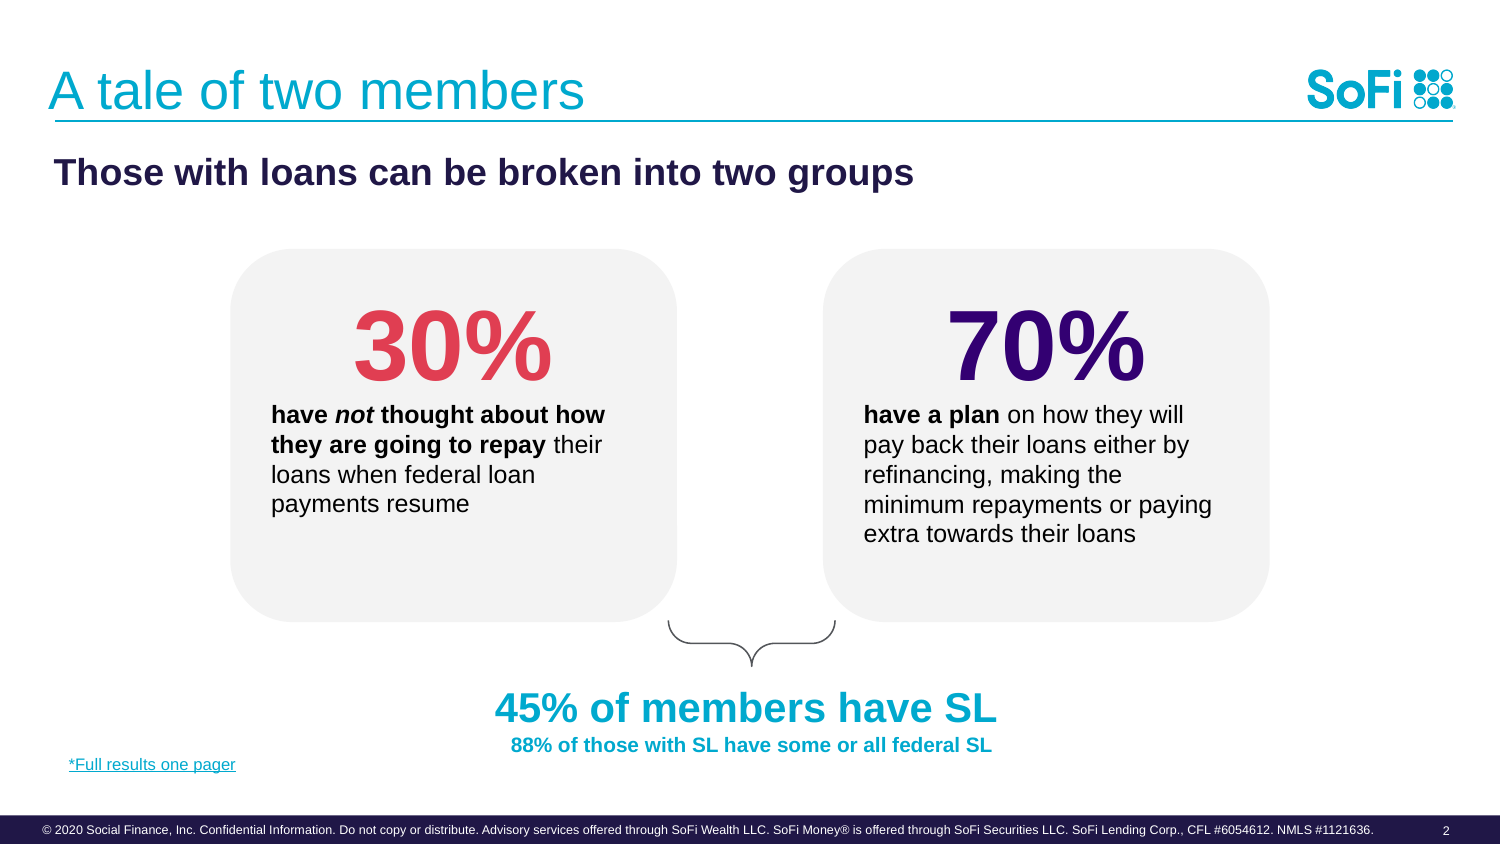

# A tale of two members
Those with loans can be broken into two groups

30%
70%
have not thought about how they are going to repay their loans when federal loan payments resume
have a plan on how they will pay back their loans either by refinancing, making the minimum repayments or paying extra towards their loans

45% of members have SL
88% of those with SL have some or all federal SL
*Full results one pager